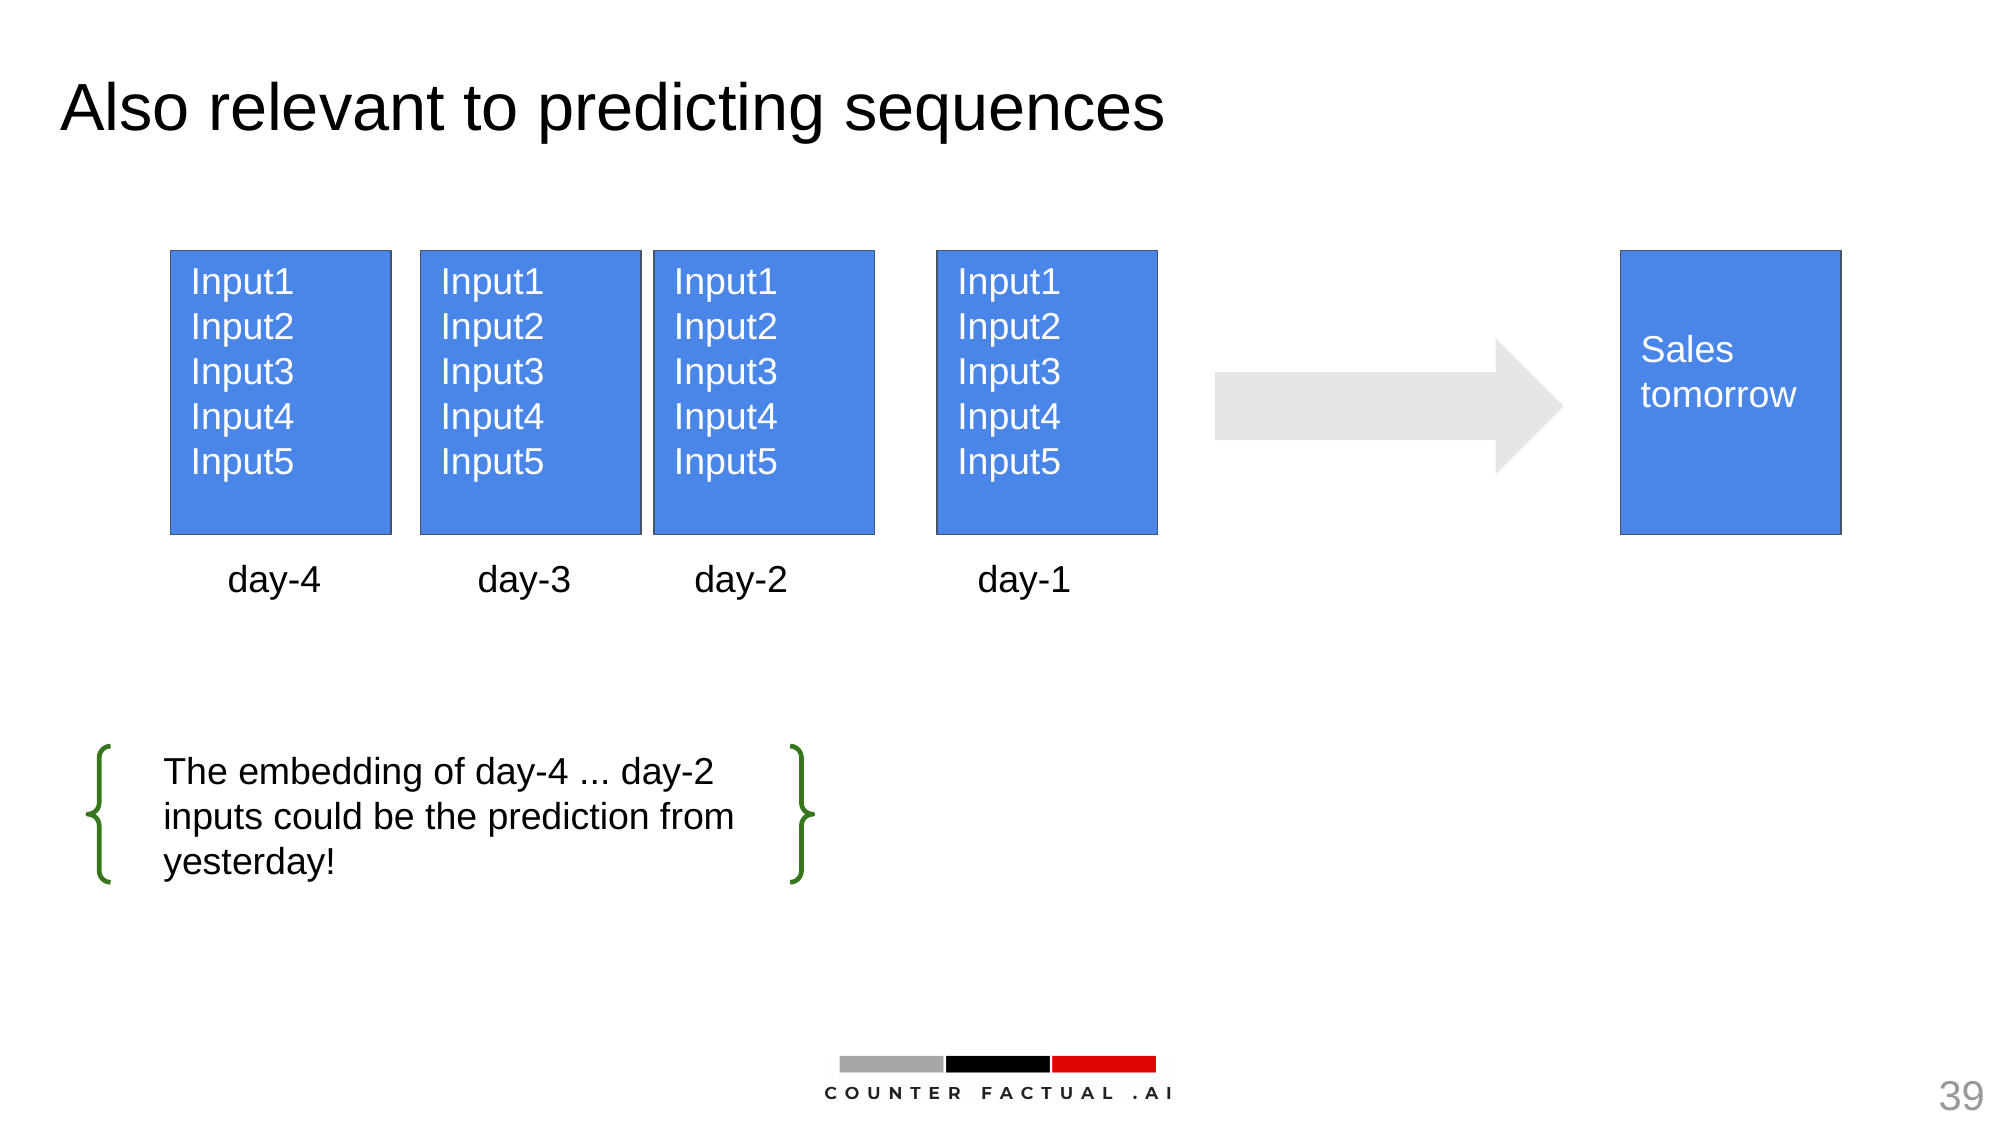

# Also relevant to predicting sequences
Input1
Input2
Input3
Input4
Input5

Input1
Input2
Input3
Input4
Input5

Input1
Input2
Input3
Input4
Input5

Input1
Input2
Input3
Input4
Input5

Sales tomorrow

day-4
day-3
day-2
day-1
The embedding of day-4 ... day-2 inputs could be the prediction from yesterday!

39